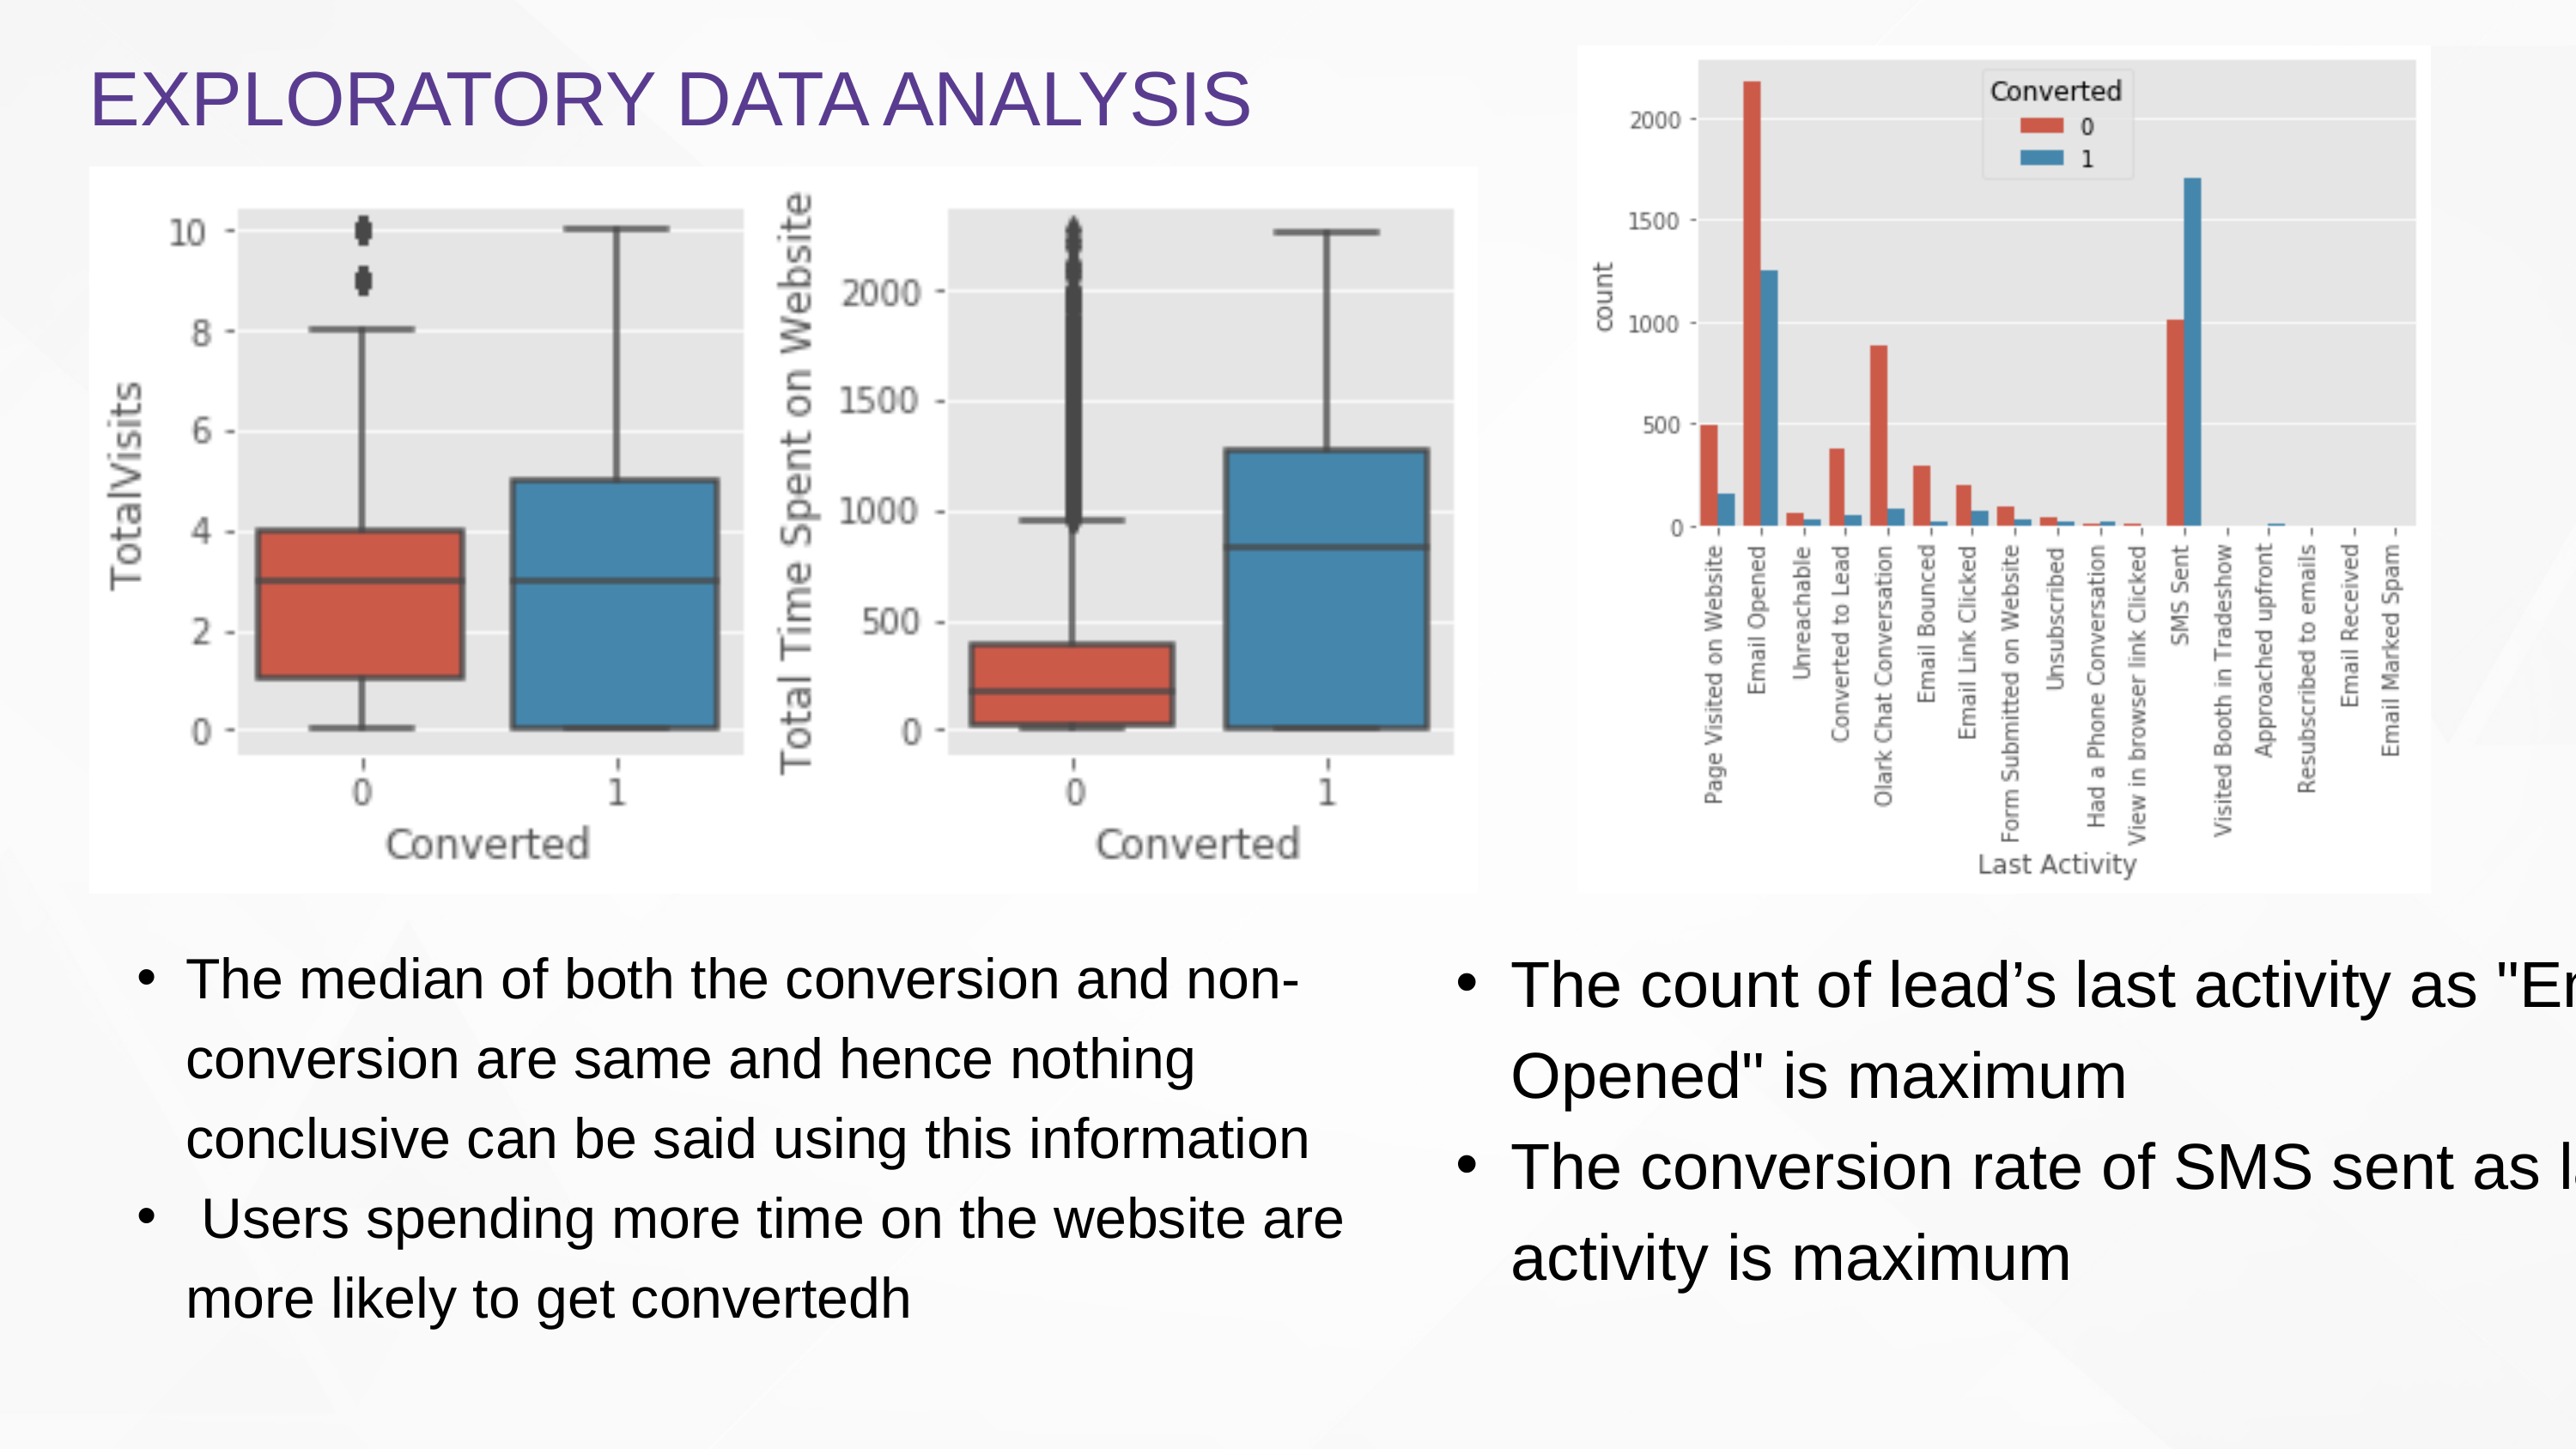

EXPLORATORY DATA ANALYSIS

The count of lead’s last activity as "Email Opened" is maximum
The conversion rate of SMS sent as last activity is maximum
The median of both the conversion and non-conversion are same and hence nothing conclusive can be said using this information
 Users spending more time on the website are more likely to get convertedh